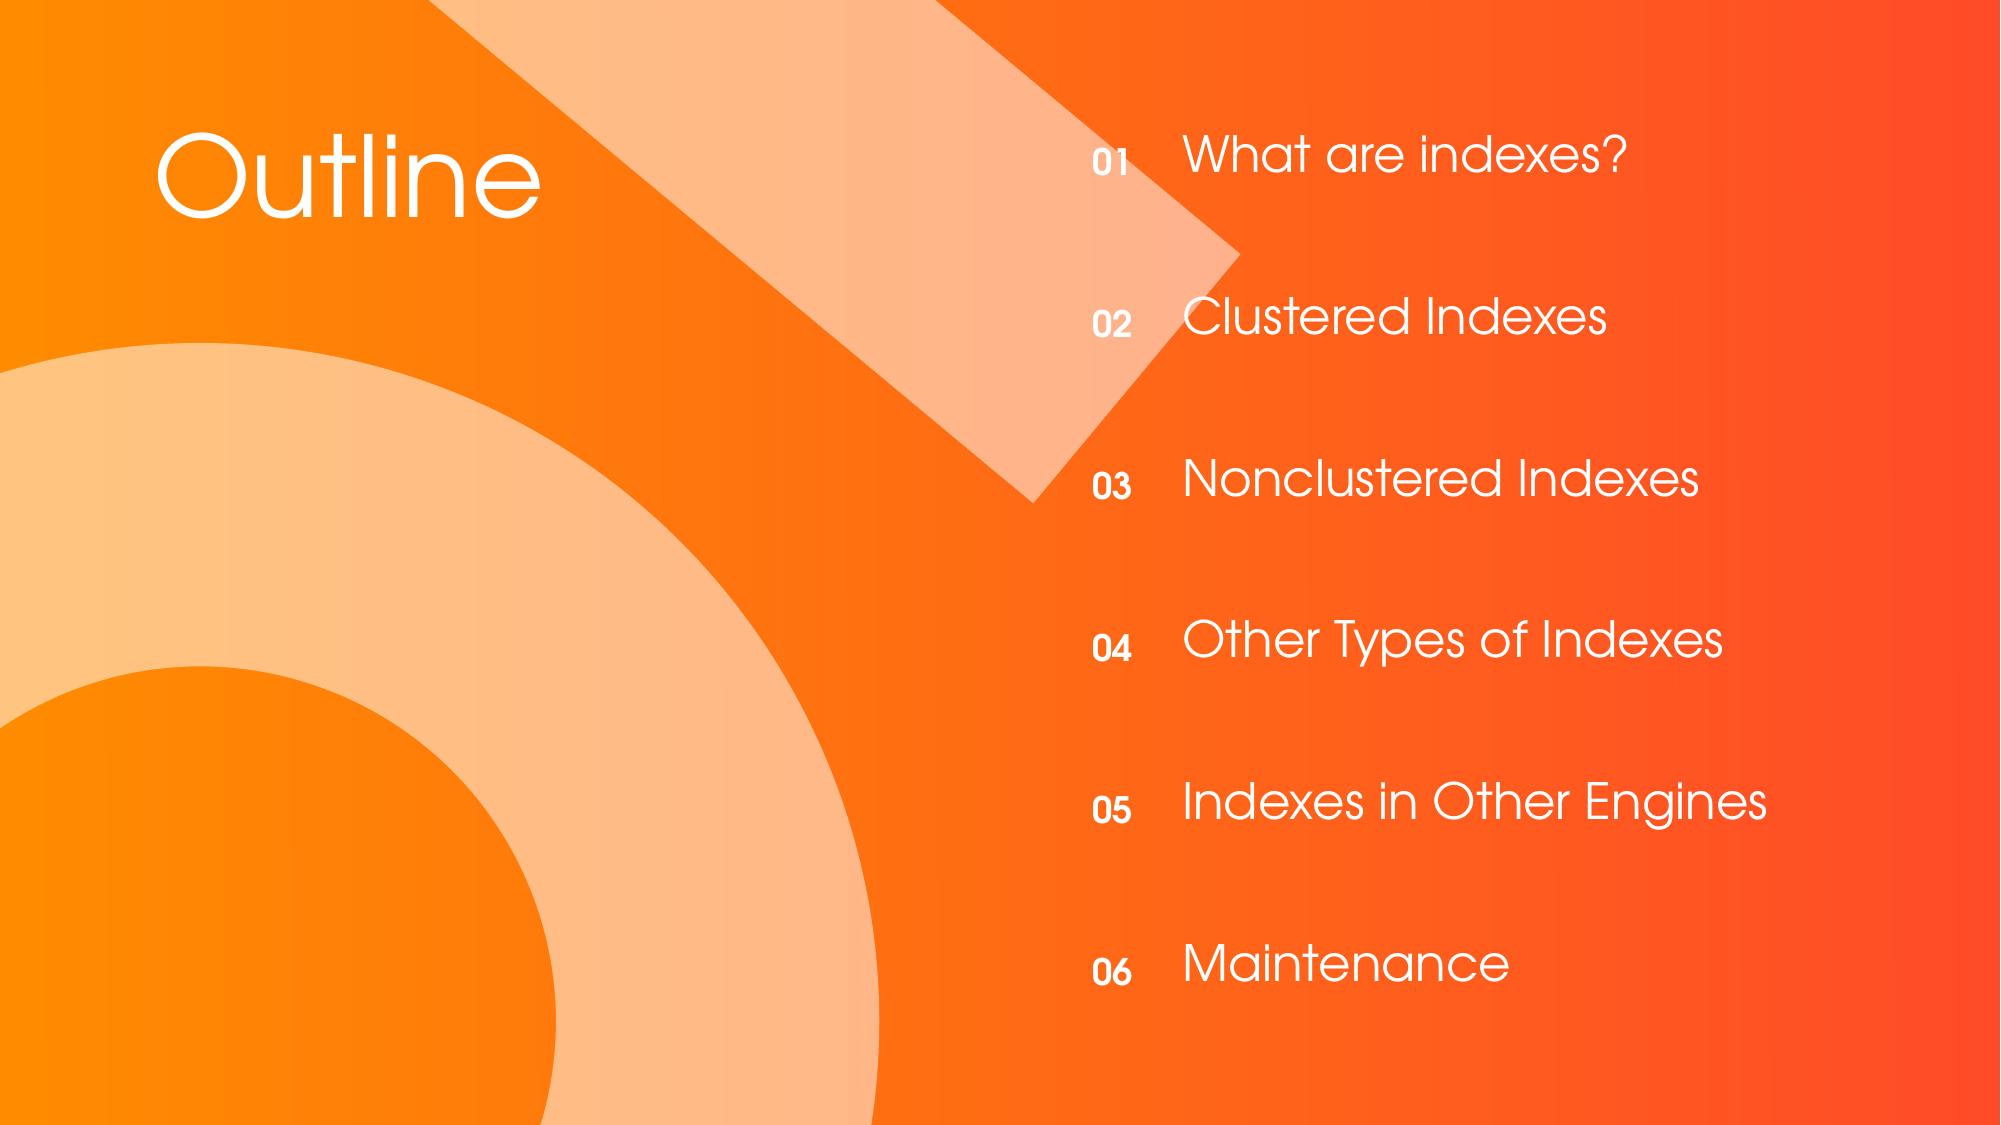

What are indexes?
01
# Outline
Clustered Indexes
02
Nonclustered Indexes
03
Other Types of Indexes
04
Indexes in Other Engines
05
Maintenance
06